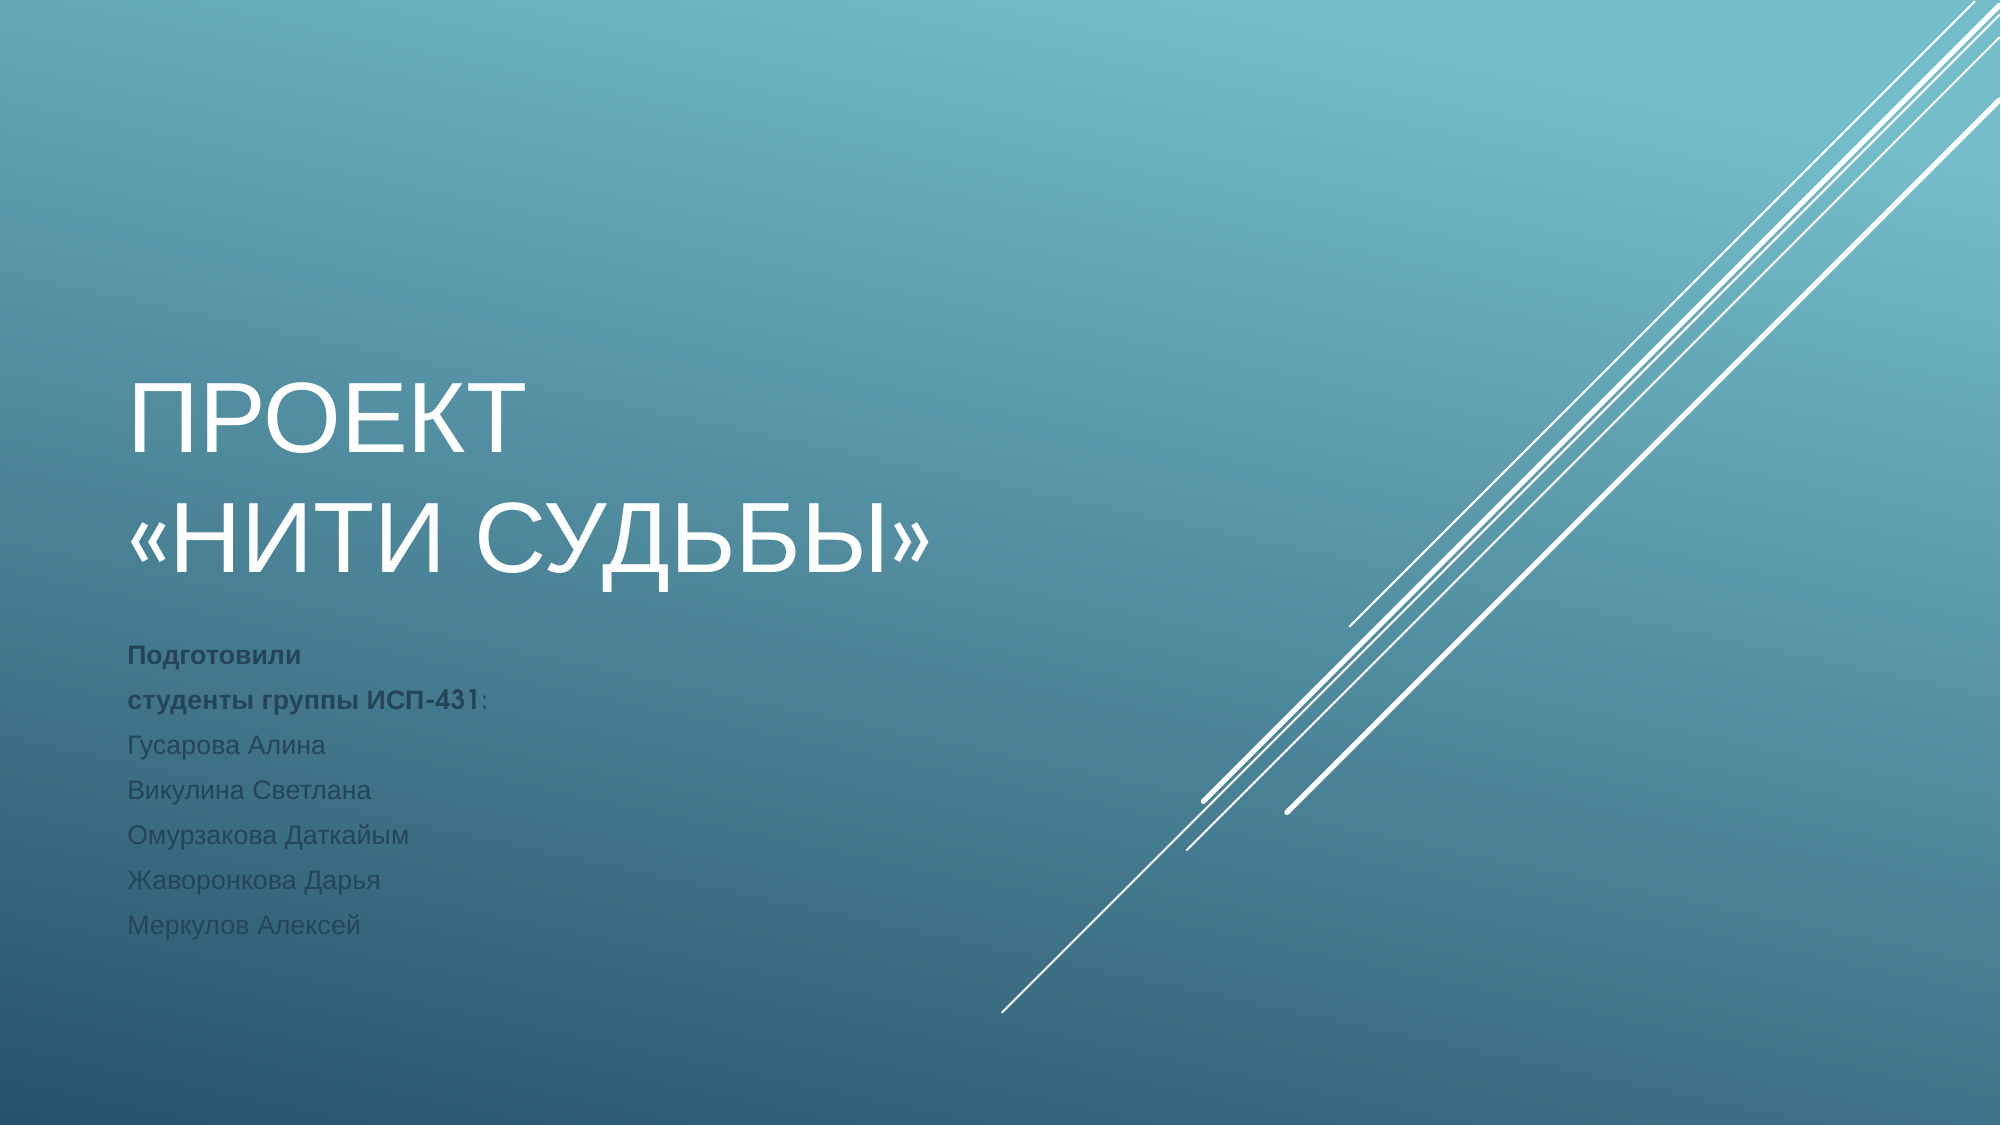

# Проект «Нити судьбы»
Подготовили
студенты группы ИСП-431:
Гусарова Алина
Викулина Светлана
Омурзакова Даткайым
Жаворонкова Дарья
Меркулов Алексей